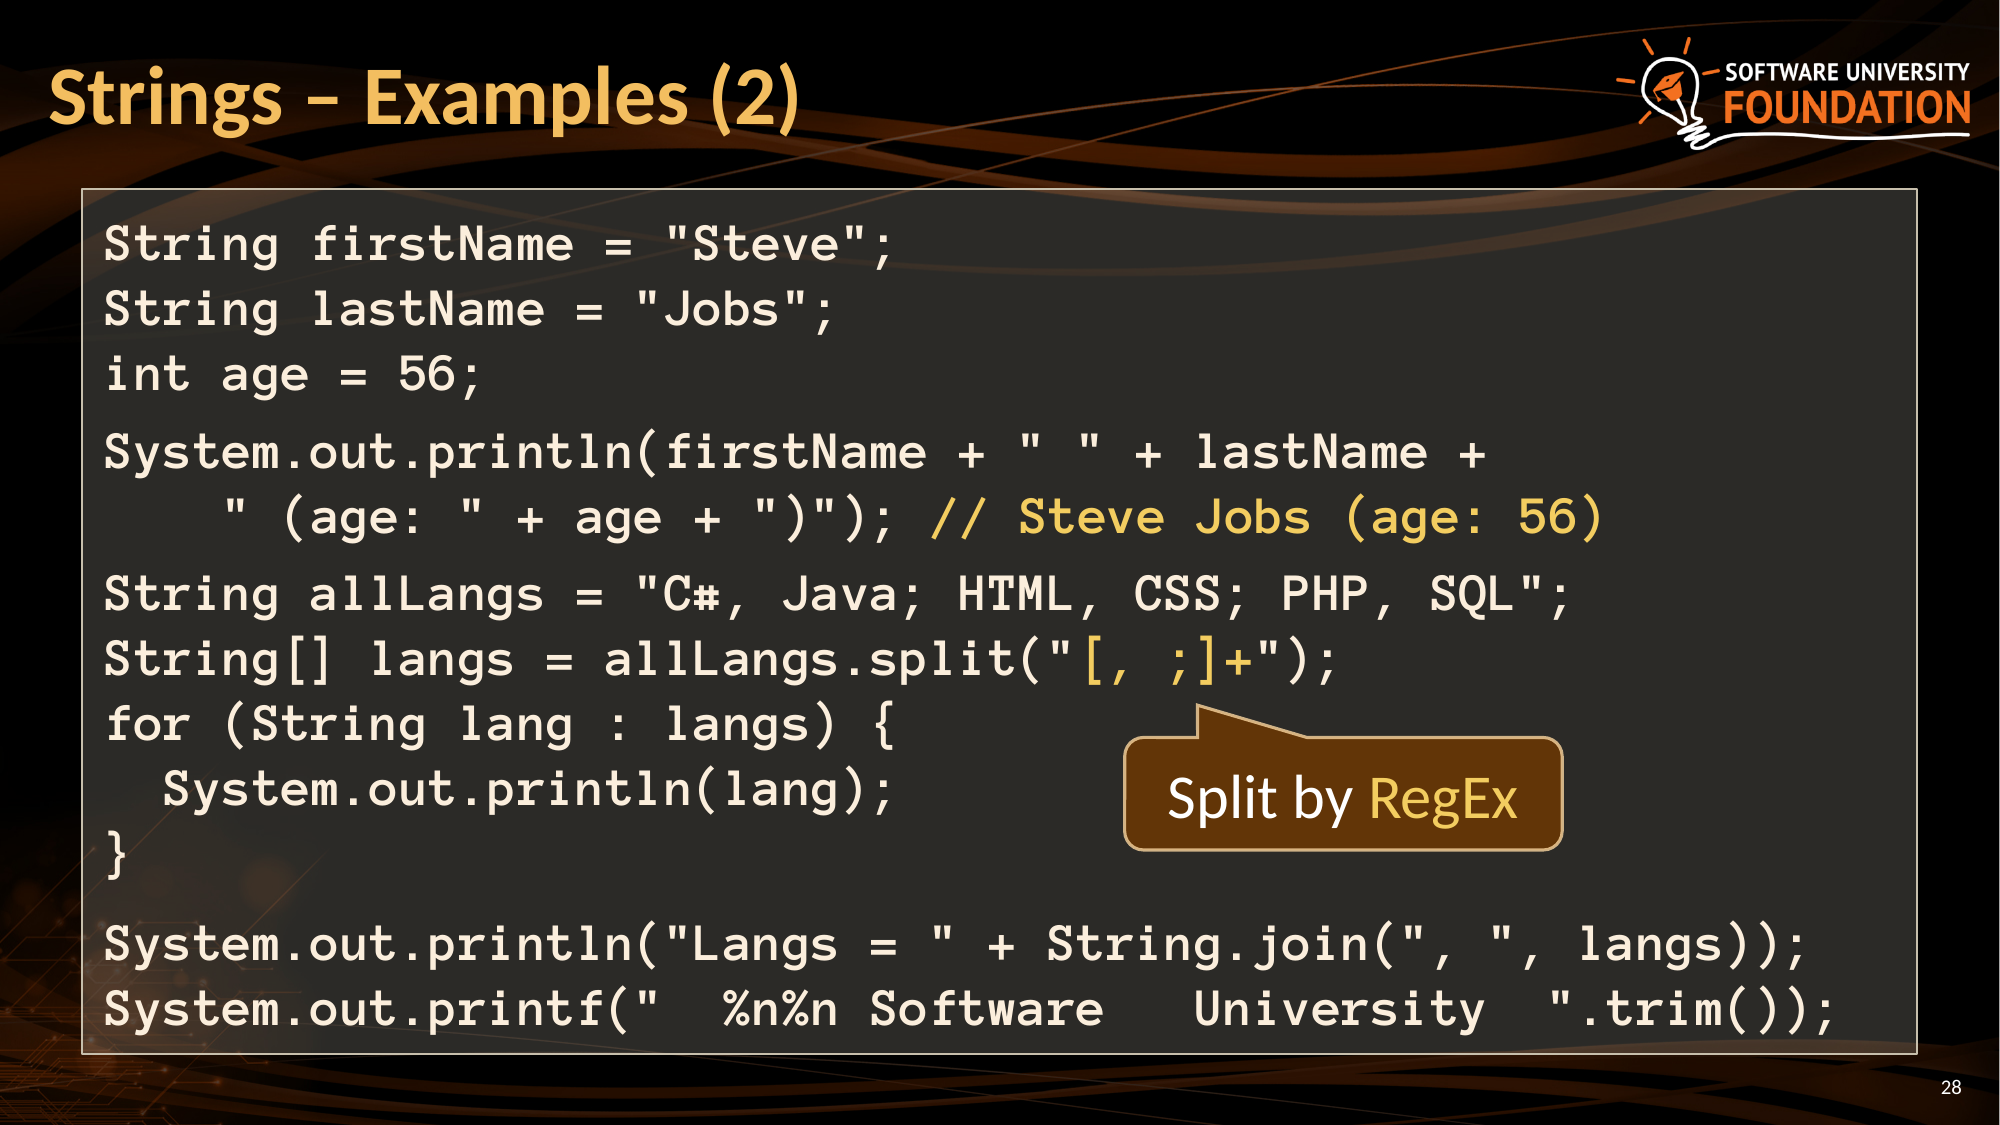

# Strings – Examples (2)
String firstName = "Steve";
String lastName = "Jobs";
int age = 56;
System.out.println(firstName + " " + lastName +
    " (age: " + age + ")"); // Steve Jobs (age: 56)
String allLangs = "C#, Java; HTML, CSS; PHP, SQL";
String[] langs = allLangs.split("[, ;]+");
for (String lang : langs) {
  System.out.println(lang);
}
System.out.println("Langs = " + String.join(", ", langs));
System.out.printf("  %n%n Software   University  ".trim());
Split by RegEx
28